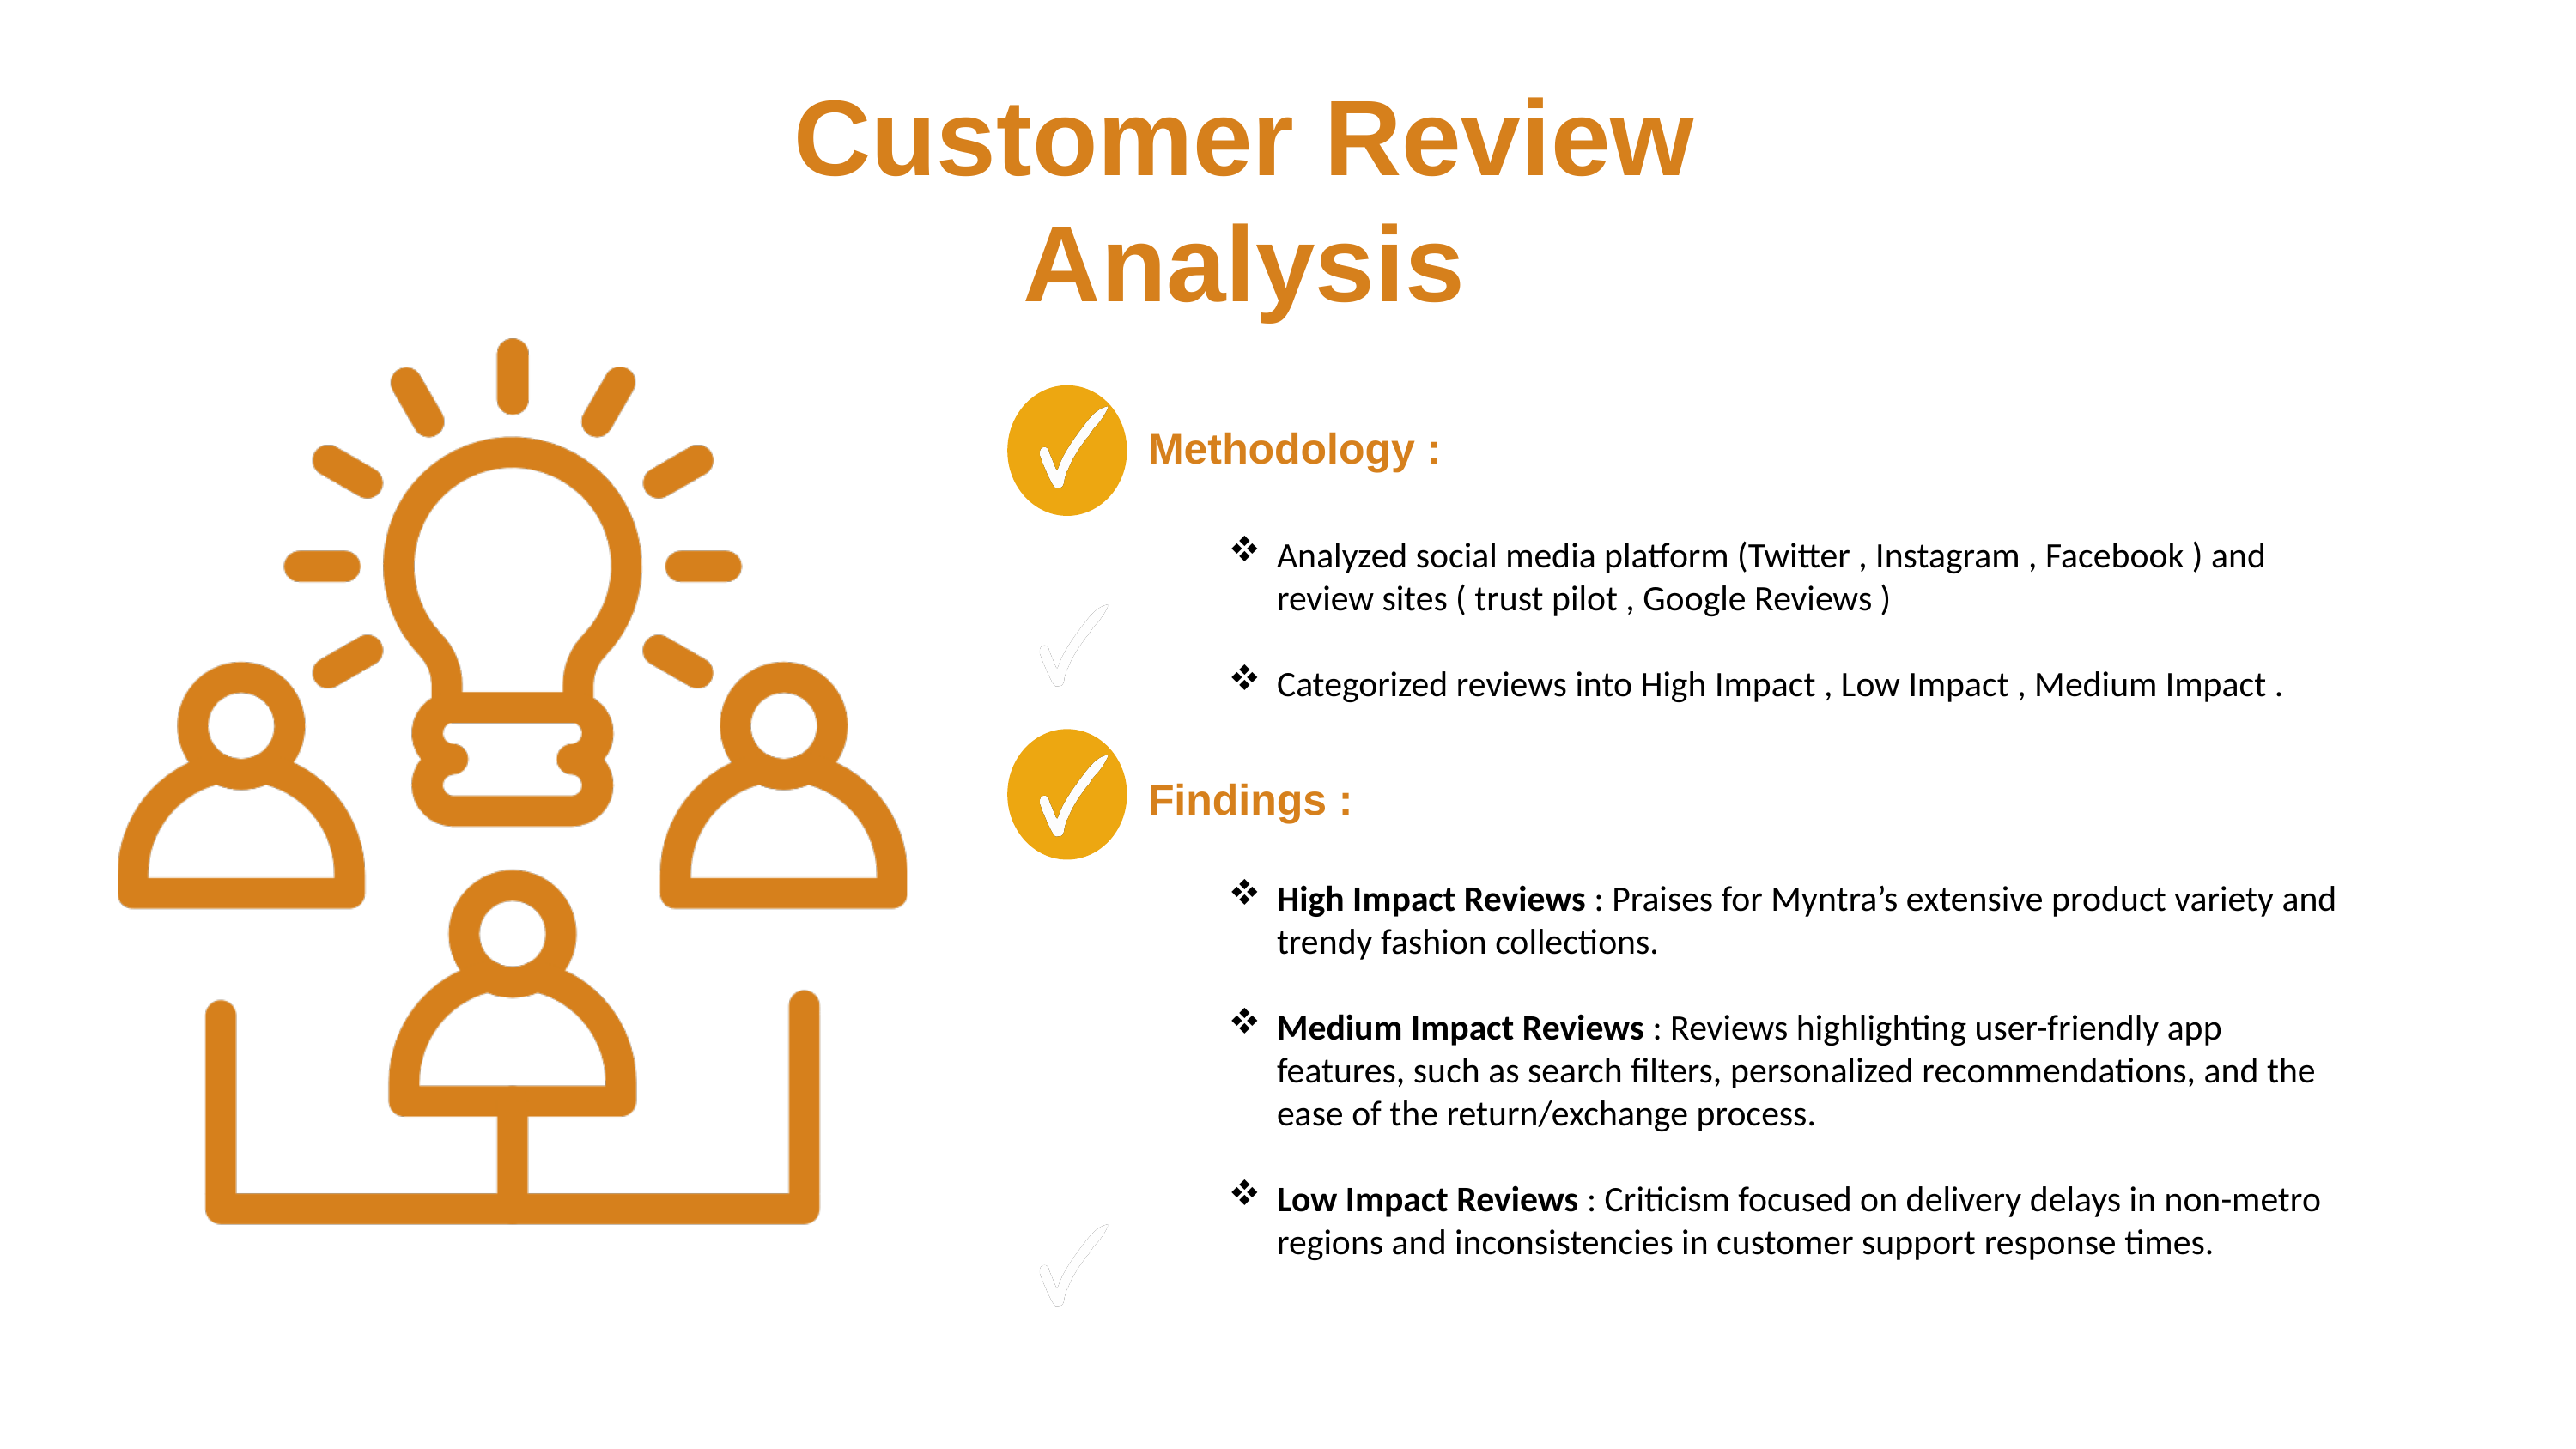

Customer Review Analysis

Methodology :
Analyzed social media platform (Twitter , Instagram , Facebook ) and review sites ( trust pilot , Google Reviews )

Categorized reviews into High Impact , Low Impact , Medium Impact .

Findings :
High Impact Reviews : Praises for Myntra’s extensive product variety and trendy fashion collections.

Medium Impact Reviews : Reviews highlighting user-friendly app features, such as search filters, personalized recommendations, and the ease of the return/exchange process.

Low Impact Reviews : Criticism focused on delivery delays in non-metro regions and inconsistencies in customer support response times.